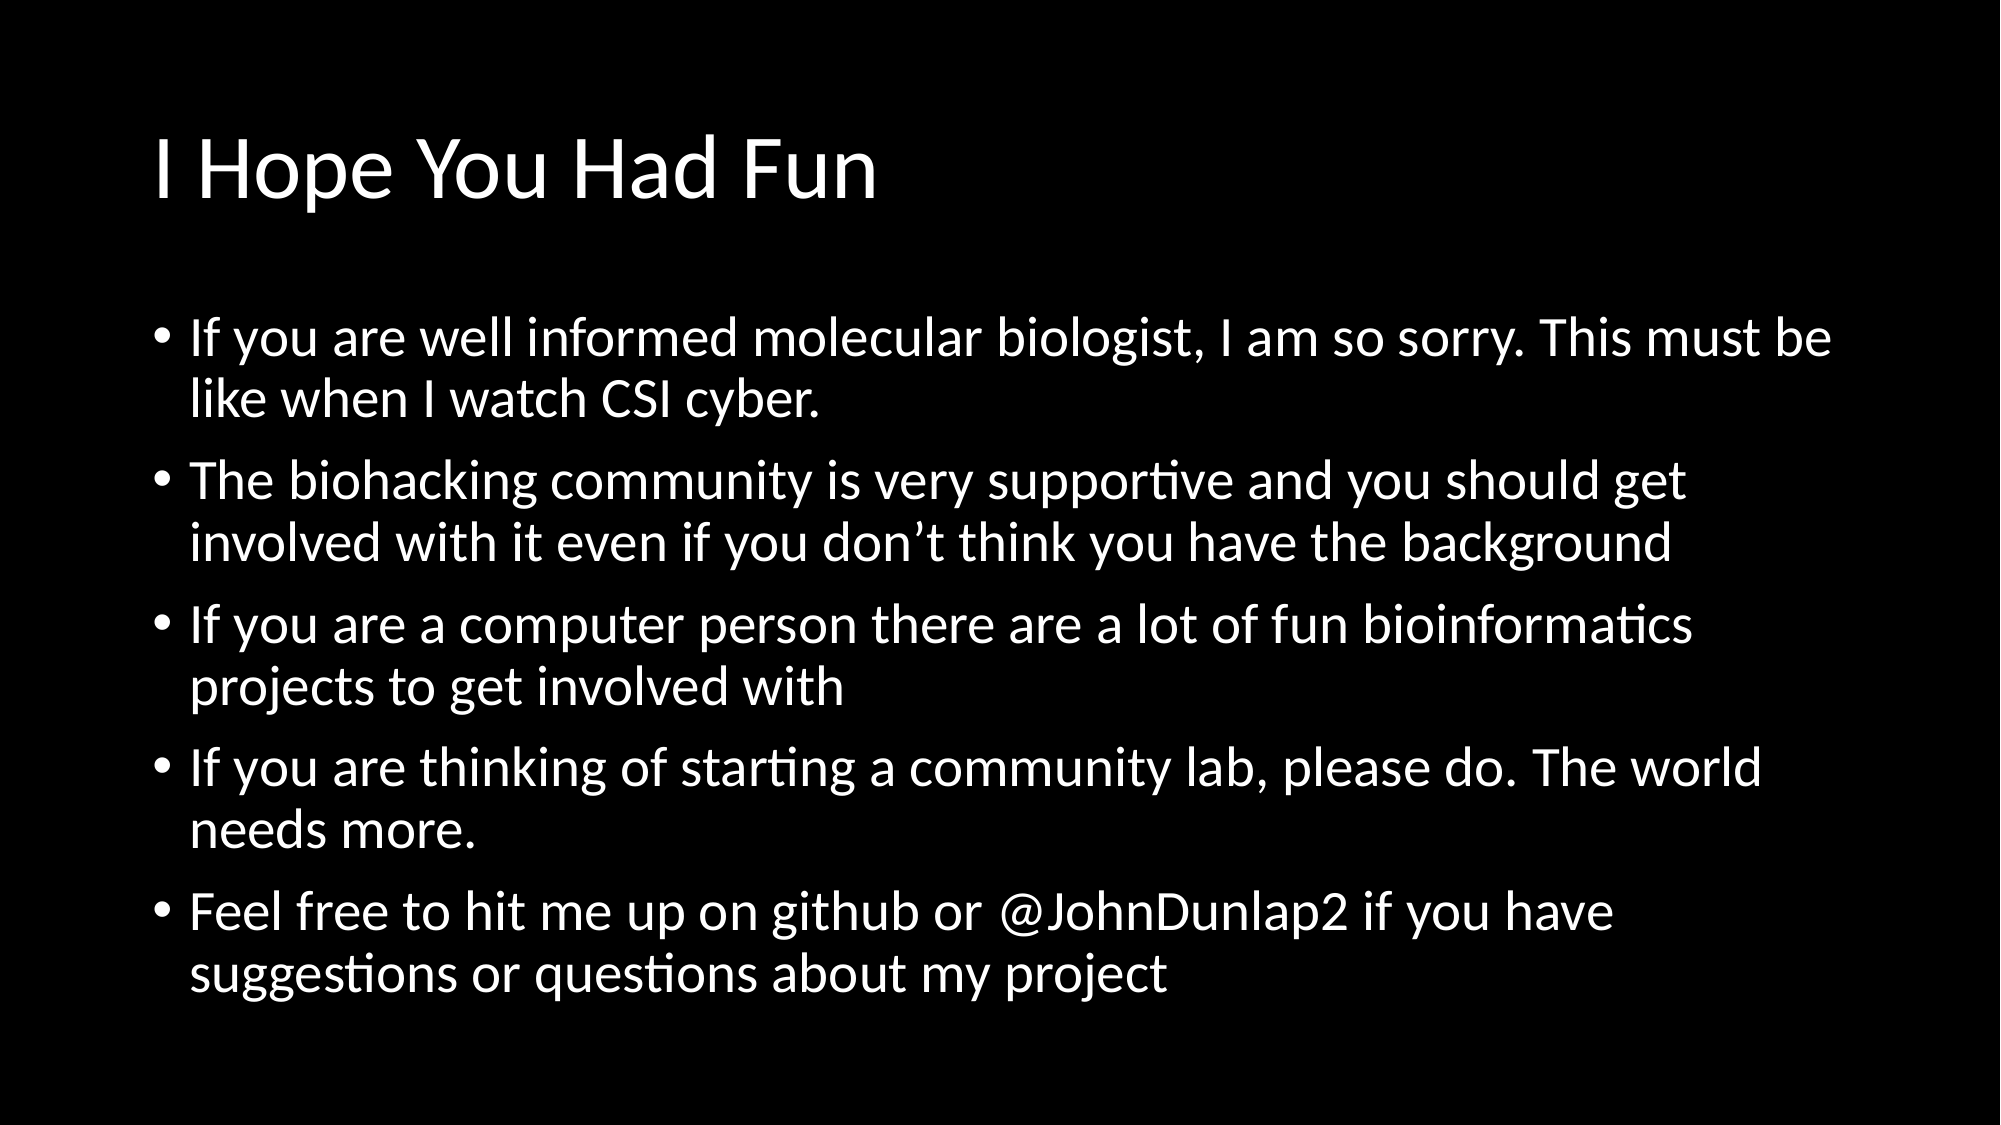

# I Hope You Had Fun
If you are well informed molecular biologist, I am so sorry. This must be like when I watch CSI cyber.
The biohacking community is very supportive and you should get involved with it even if you don’t think you have the background
If you are a computer person there are a lot of fun bioinformatics projects to get involved with
If you are thinking of starting a community lab, please do. The world needs more.
Feel free to hit me up on github or @JohnDunlap2 if you have suggestions or questions about my project